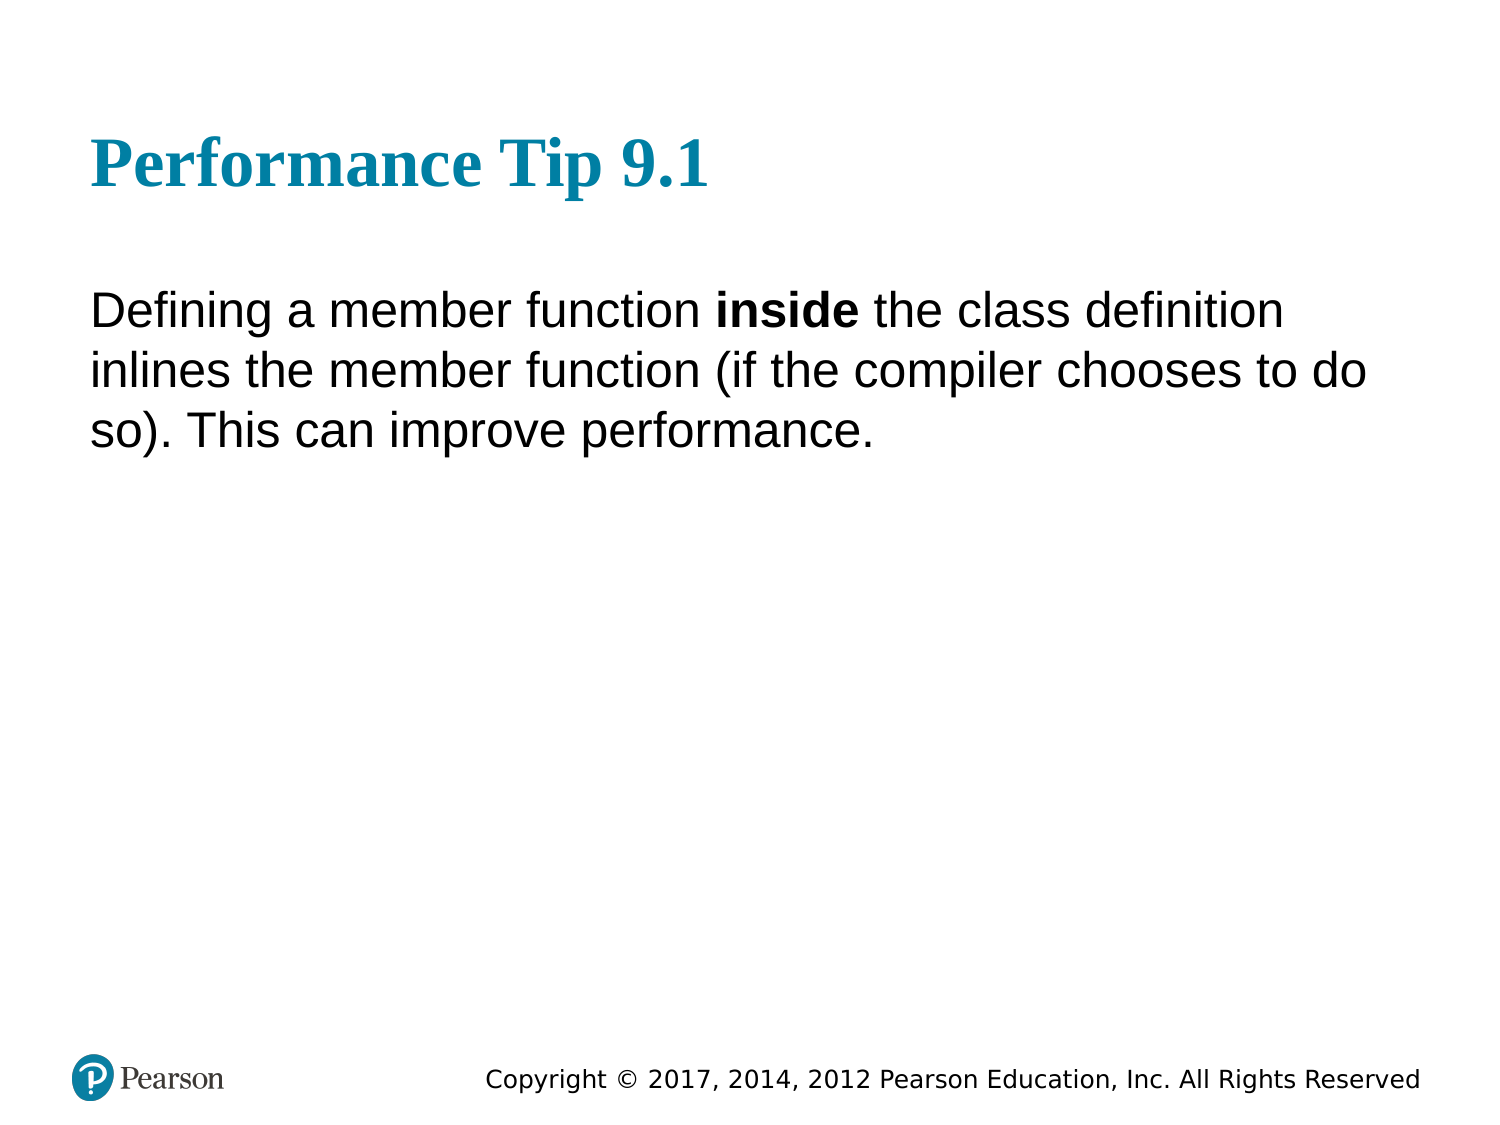

# Performance Tip 9.1
Defining a member function inside the class definition inlines the member function (if the compiler chooses to do so). This can improve performance.